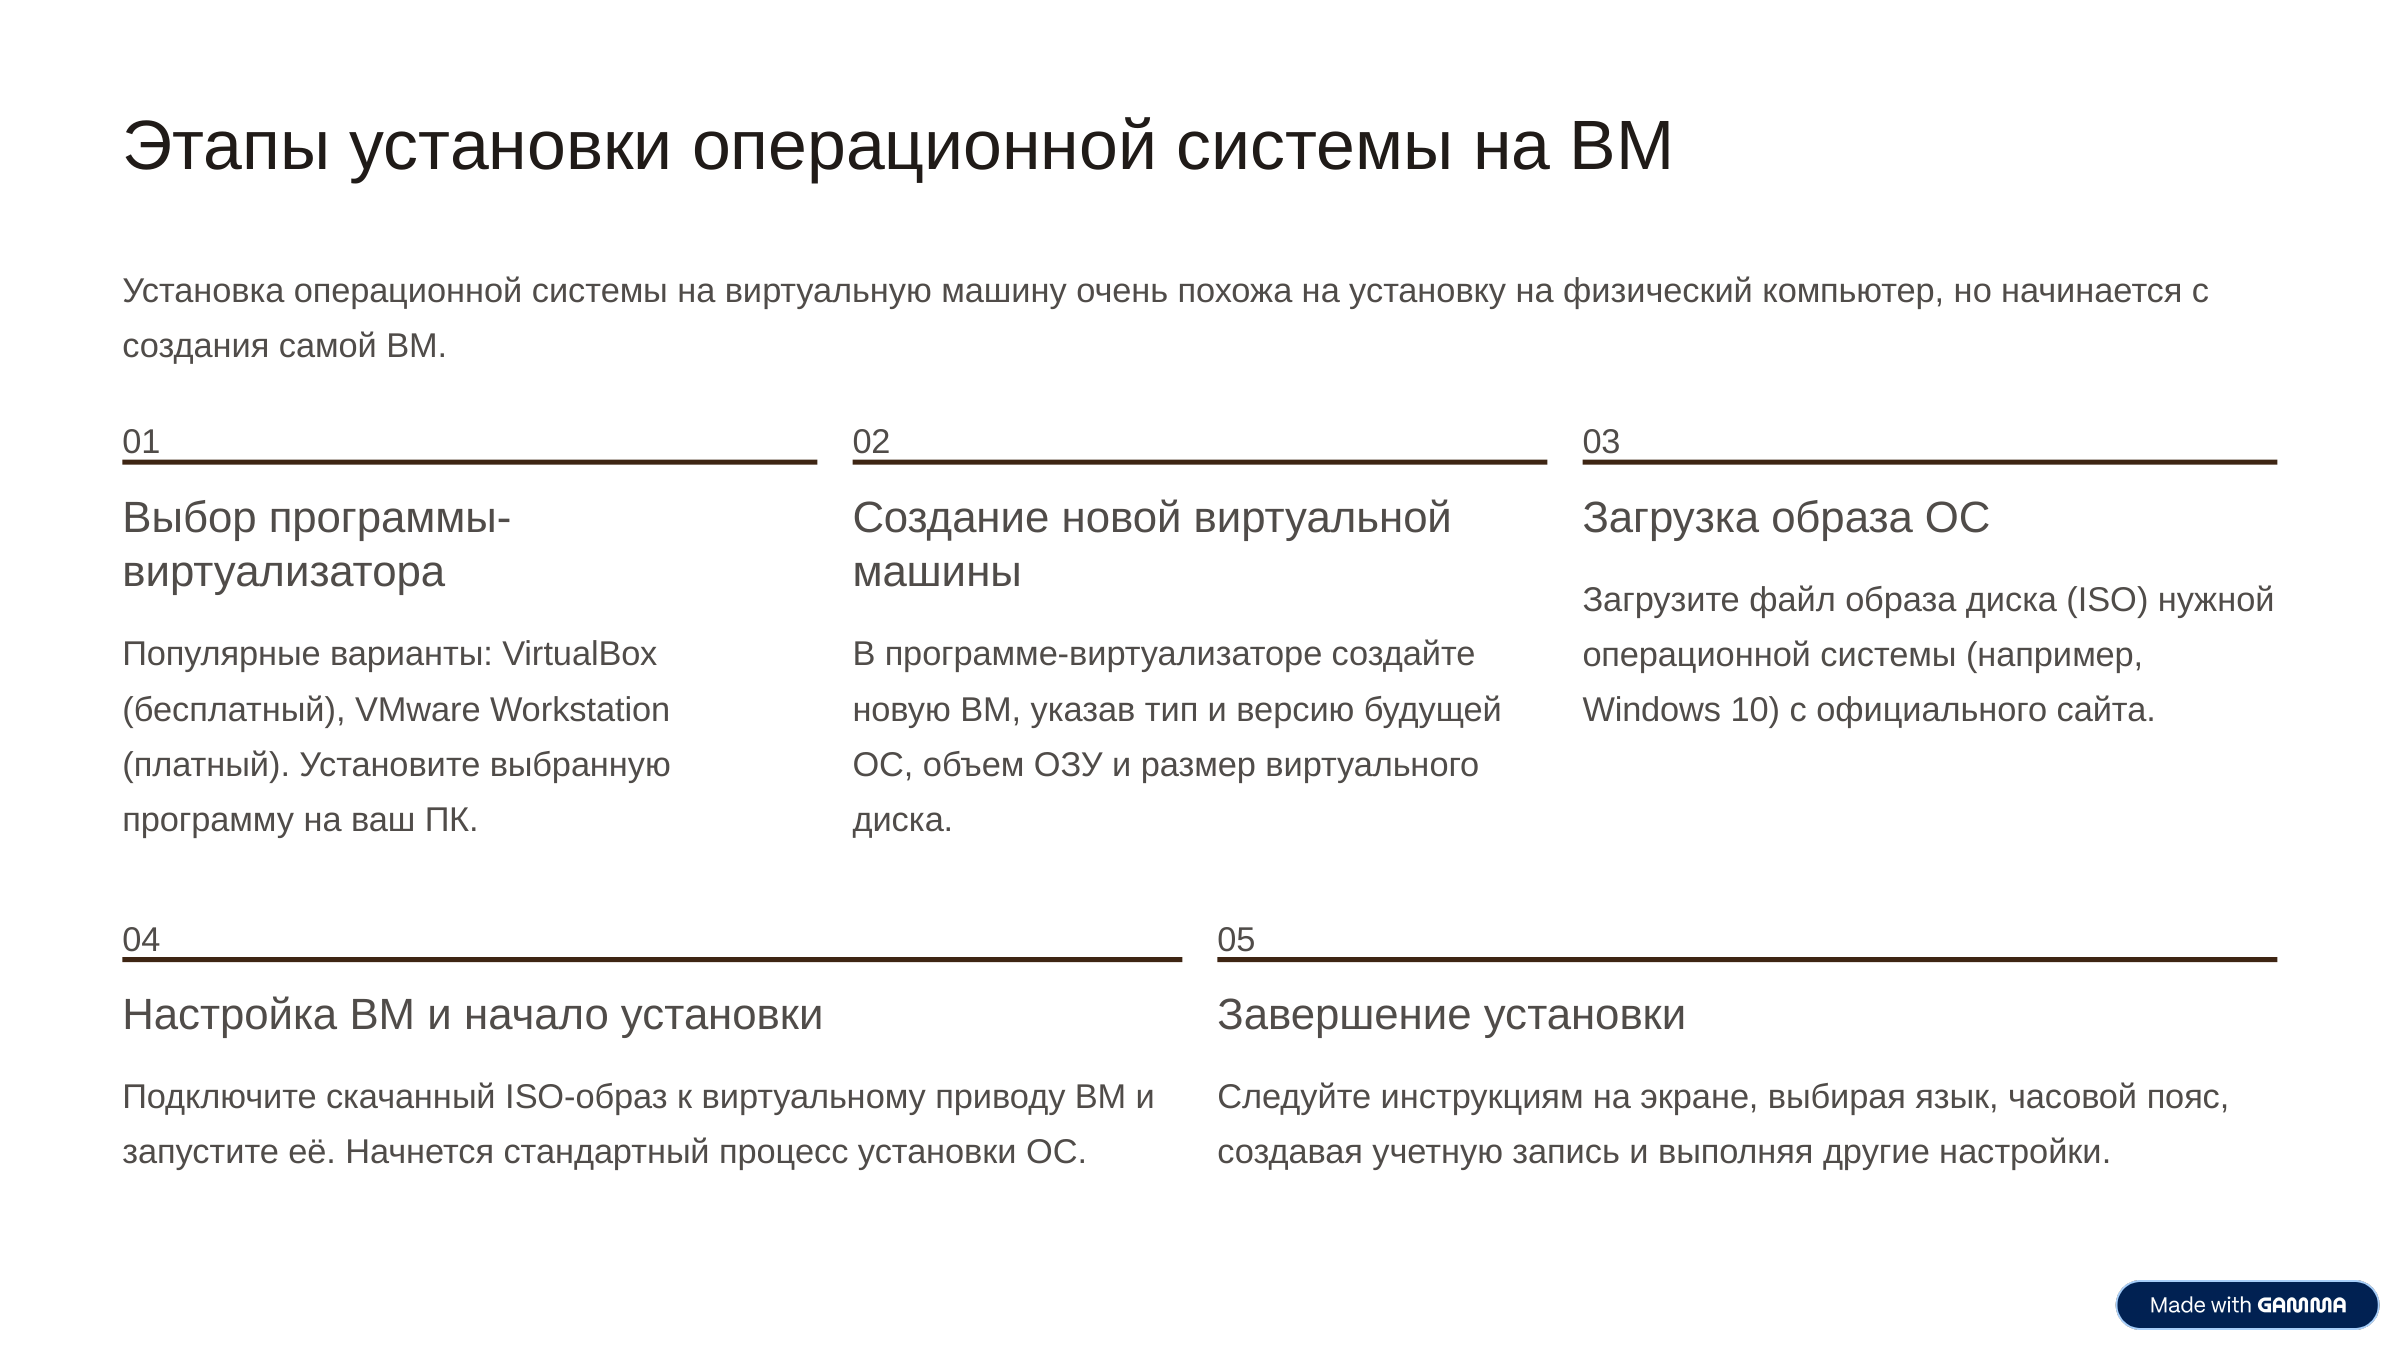

Этапы установки операционной системы на ВМ
Установка операционной системы на виртуальную машину очень похожа на установку на физический компьютер, но начинается с создания самой ВМ.
01
02
03

Выбор программы-виртуализатора
Создание новой виртуальной машины
Загрузка образа ОС
Загрузите файл образа диска (ISO) нужной операционной системы (например, Windows 10) с официального сайта.
Популярные варианты: VirtualBox (бесплатный), VMware Workstation (платный). Установите выбранную программу на ваш ПК.
В программе-виртуализаторе создайте новую ВМ, указав тип и версию будущей ОС, объем ОЗУ и размер виртуального диска.
04
05

Настройка ВМ и начало установки
Завершение установки
Подключите скачанный ISO-образ к виртуальному приводу ВМ и запустите её. Начнется стандартный процесс установки ОС.
Следуйте инструкциям на экране, выбирая язык, часовой пояс, создавая учетную запись и выполняя другие настройки.